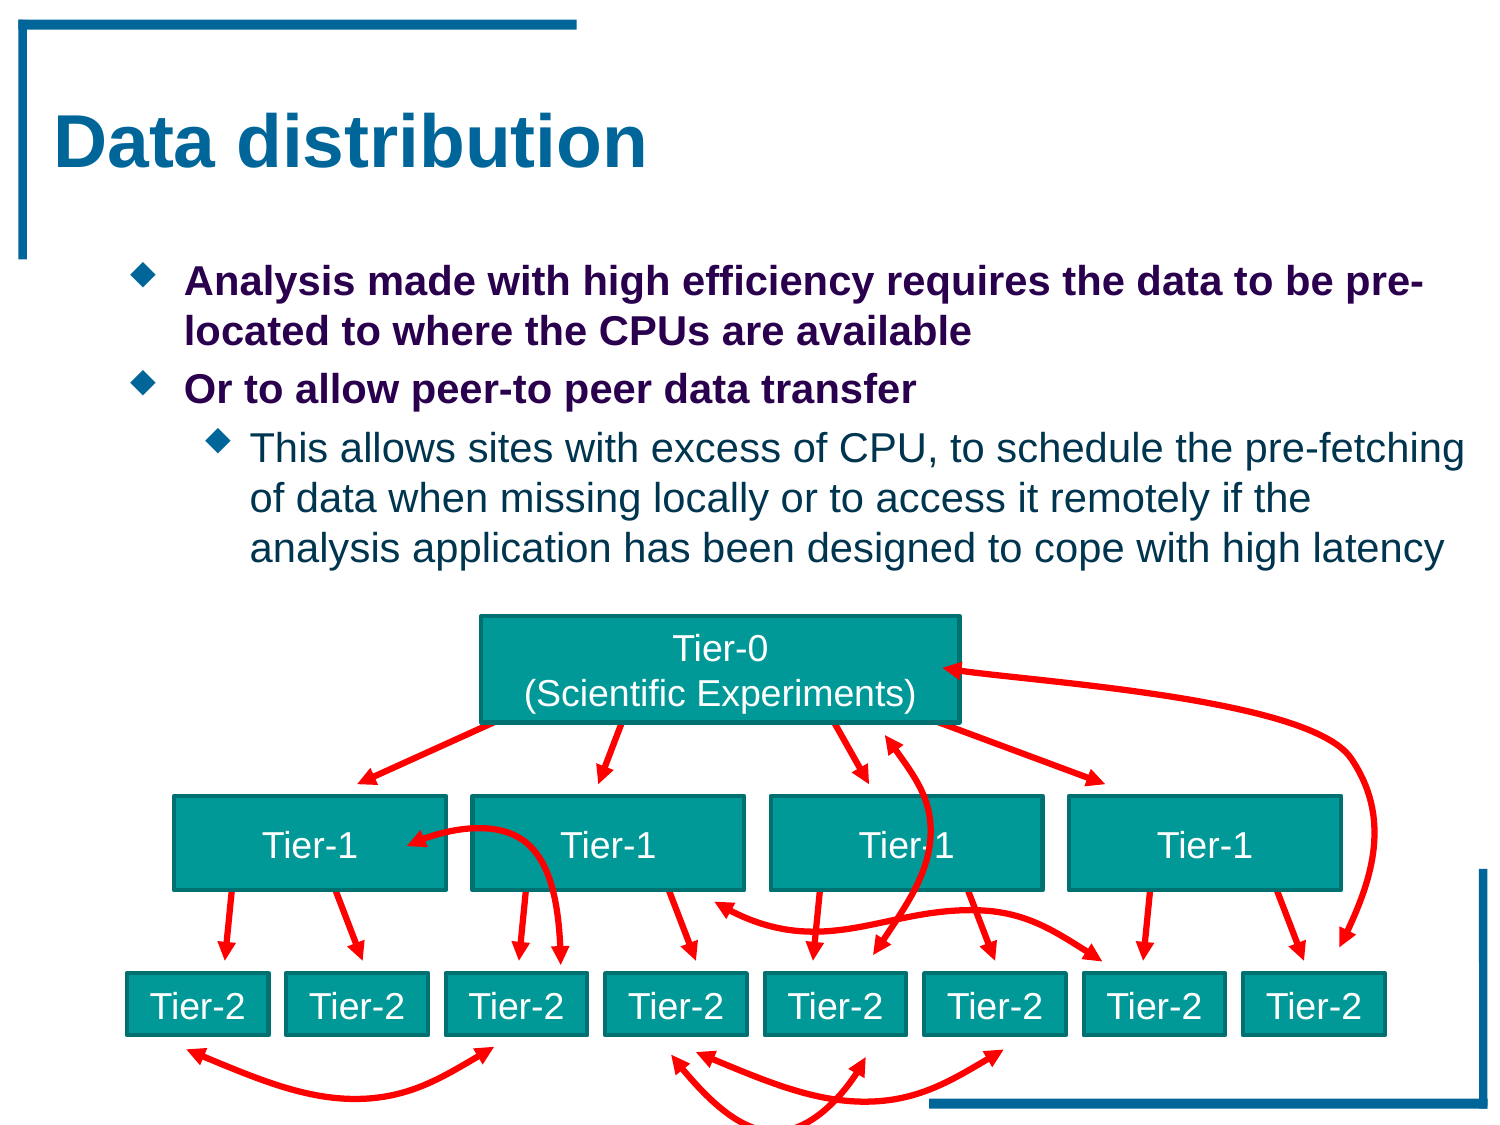

# Data distribution
Analysis made with high efficiency requires the data to be pre-located to where the CPUs are available
Or to allow peer-to peer data transfer
This allows sites with excess of CPU, to schedule the pre-fetching of data when missing locally or to access it remotely if the analysis application has been designed to cope with high latency

Tier-0
(Scientific Experiments)
Tier-1
Tier-1
Tier-1
Tier-1
Tier-2
Tier-2
Tier-2
Tier-2
Tier-2
Tier-2
Tier-2
Tier-2